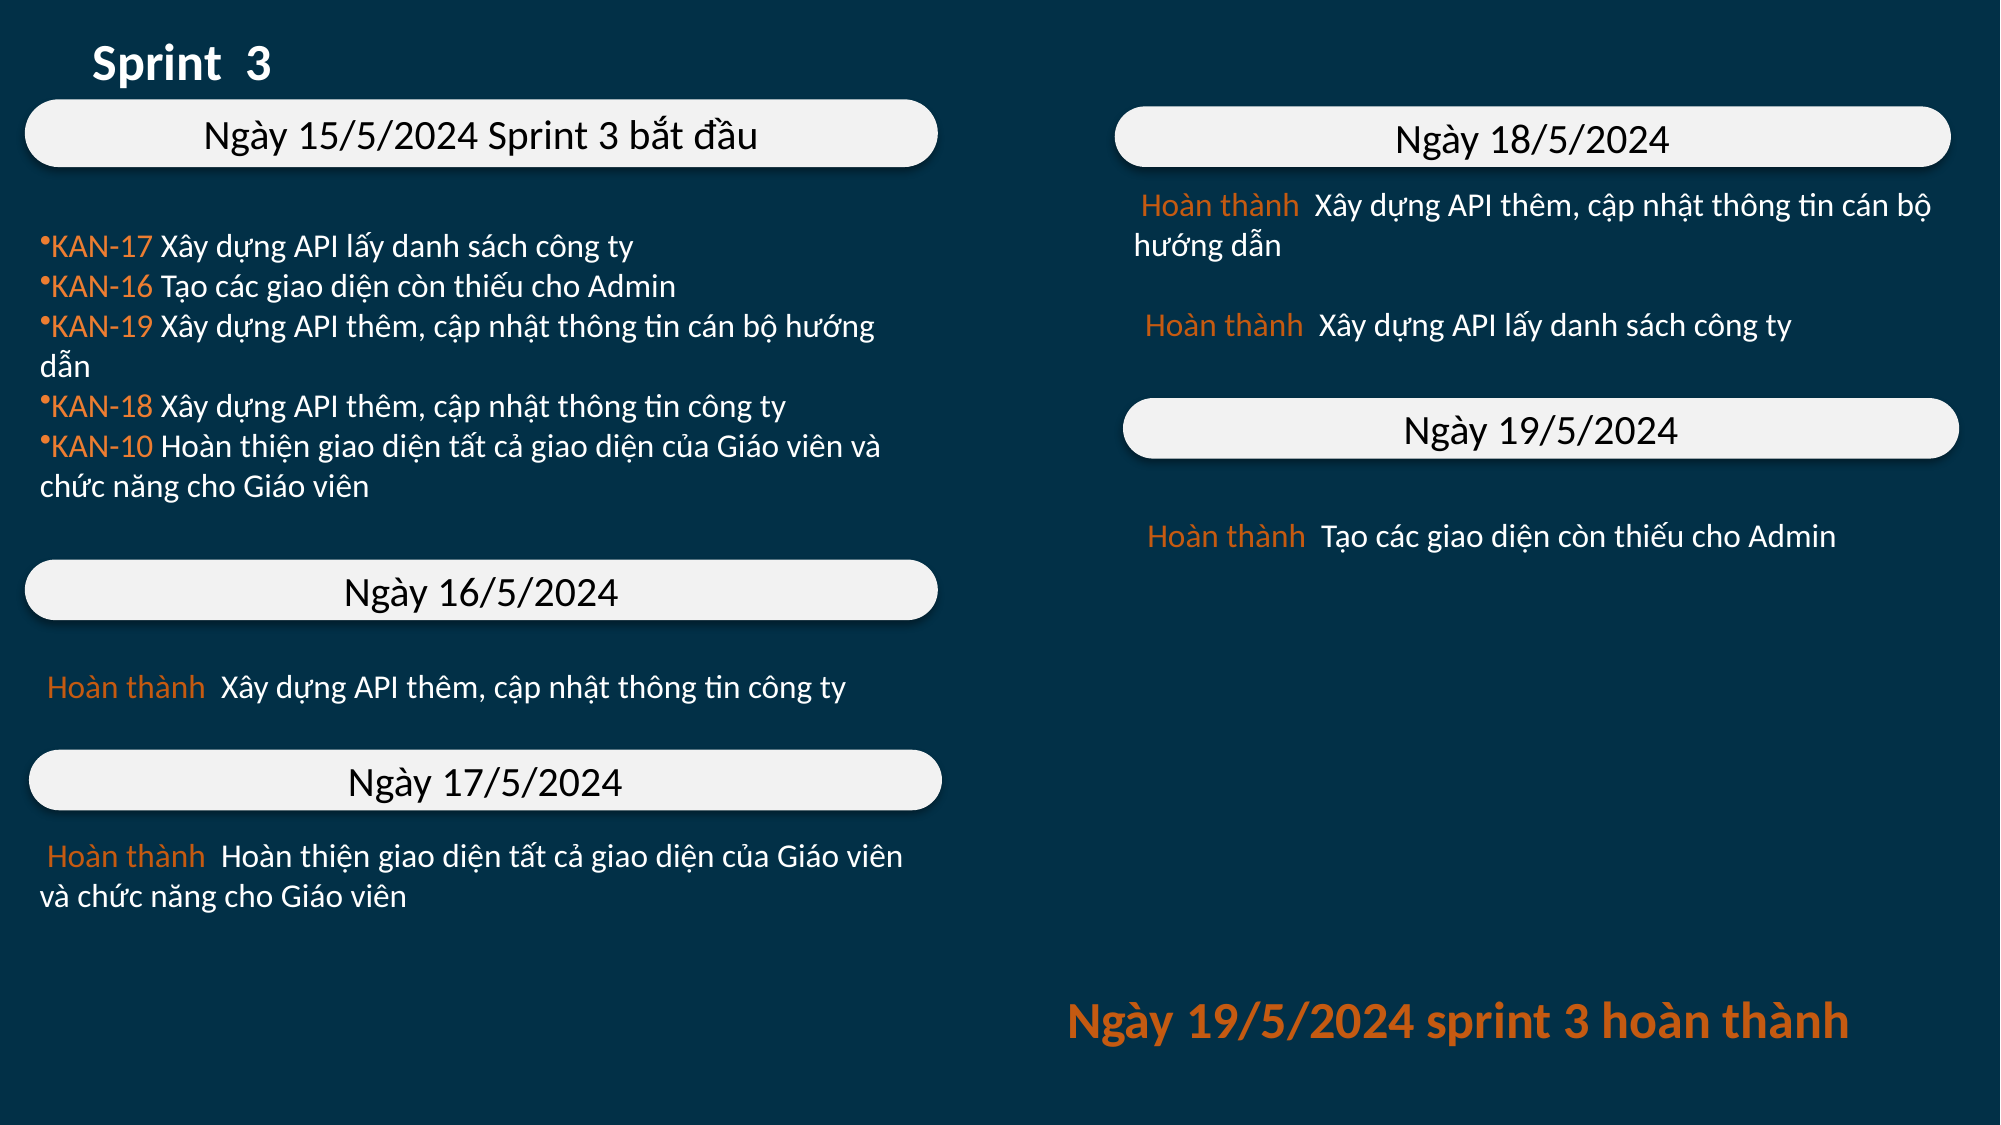

Sprint  3
Ngày 15/5/2024 Sprint 3 bắt đầu
Ngày 18/5/2024

KAN-17 Xây dựng API lấy danh sách công ty
KAN-16 Tạo các giao diện còn thiếu cho Admin
KAN-19 Xây dựng API thêm, cập nhật thông tin cán bộ hướng dẫn
KAN-18 Xây dựng API thêm, cập nhật thông tin công ty
KAN-10 Hoàn thiện giao diện tất cả giao diện của Giáo viên và chức năng cho Giáo viên
 Hoàn thành  Xây dựng API thêm, cập nhật thông tin cán bộ hướng dẫn
 Hoàn thành  Xây dựng API lấy danh sách công ty
Ngày 19/5/2024
 Hoàn thành  Tạo các giao diện còn thiếu cho Admin
Ngày 16/5/2024
 Hoàn thành  Xây dựng API thêm, cập nhật thông tin công ty
Ngày 17/5/2024
 Hoàn thành  Hoàn thiện giao diện tất cả giao diện của Giáo viên và chức năng cho Giáo viên
Ngày 19/5/2024 sprint 3 hoàn thành